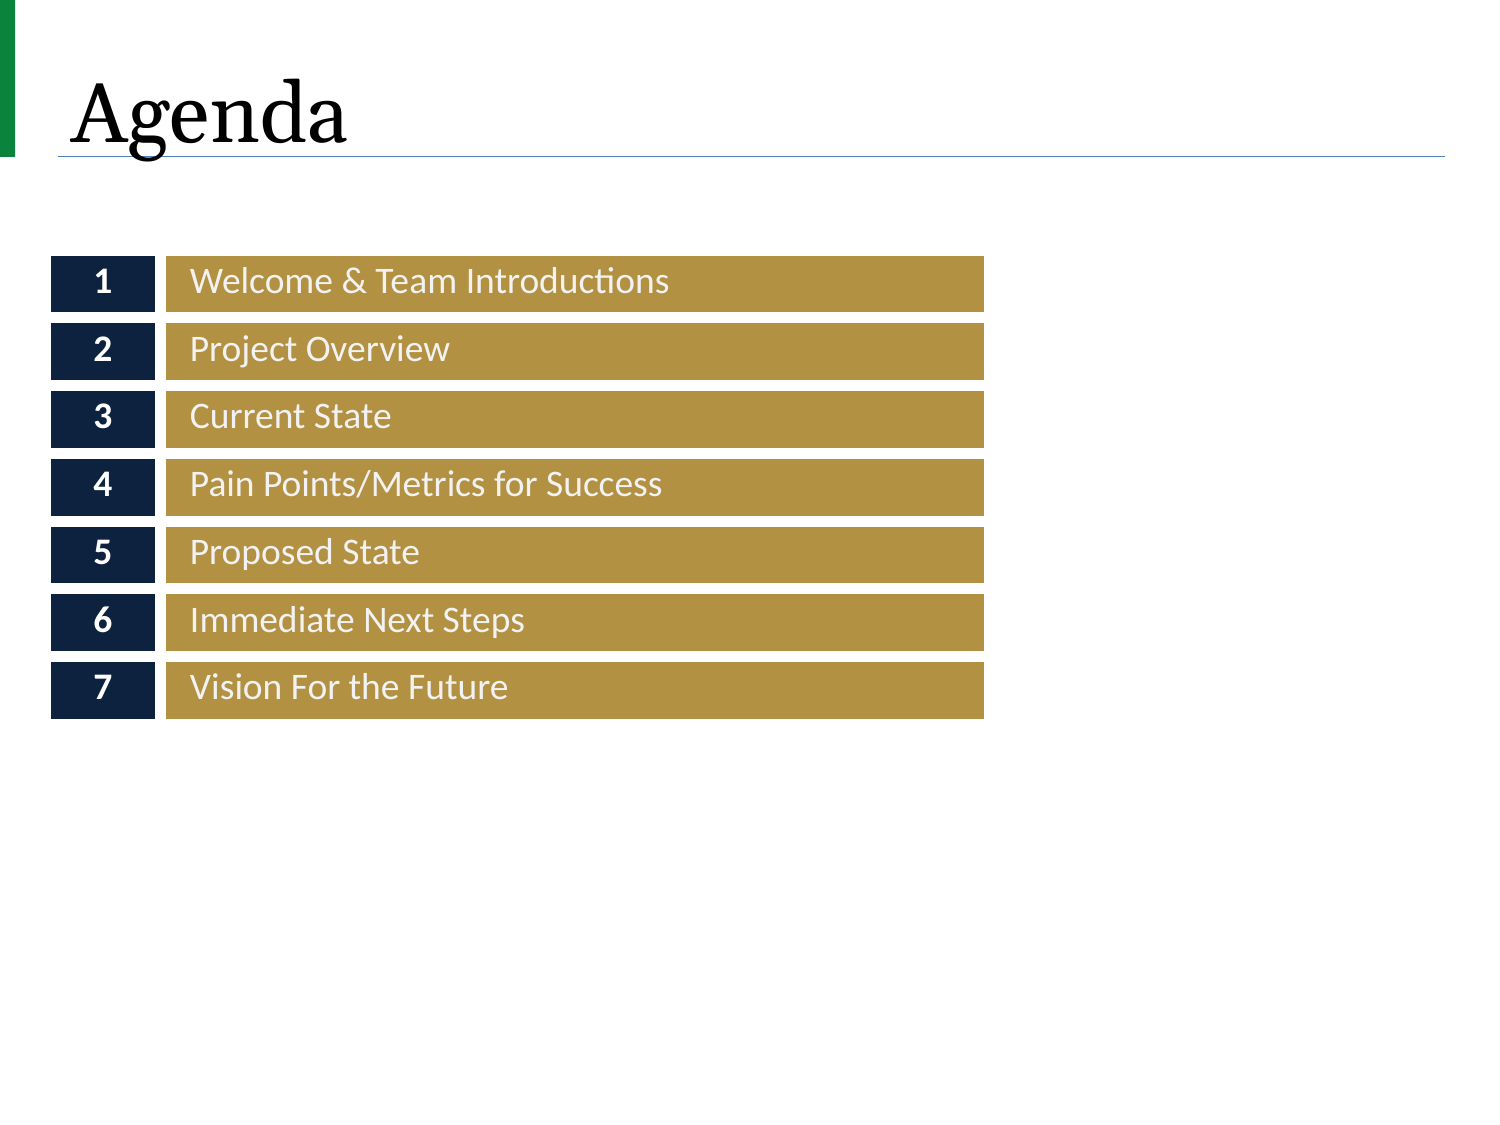

# Agenda
| 1 | Welcome & Team Introductions |
| --- | --- |
| 2 | Project Overview |
| 3 | Current State |
| 4 | Pain Points/Metrics for Success |
| 5 | Proposed State |
| 6 | Immediate Next Steps |
| 7 | Vision For the Future |